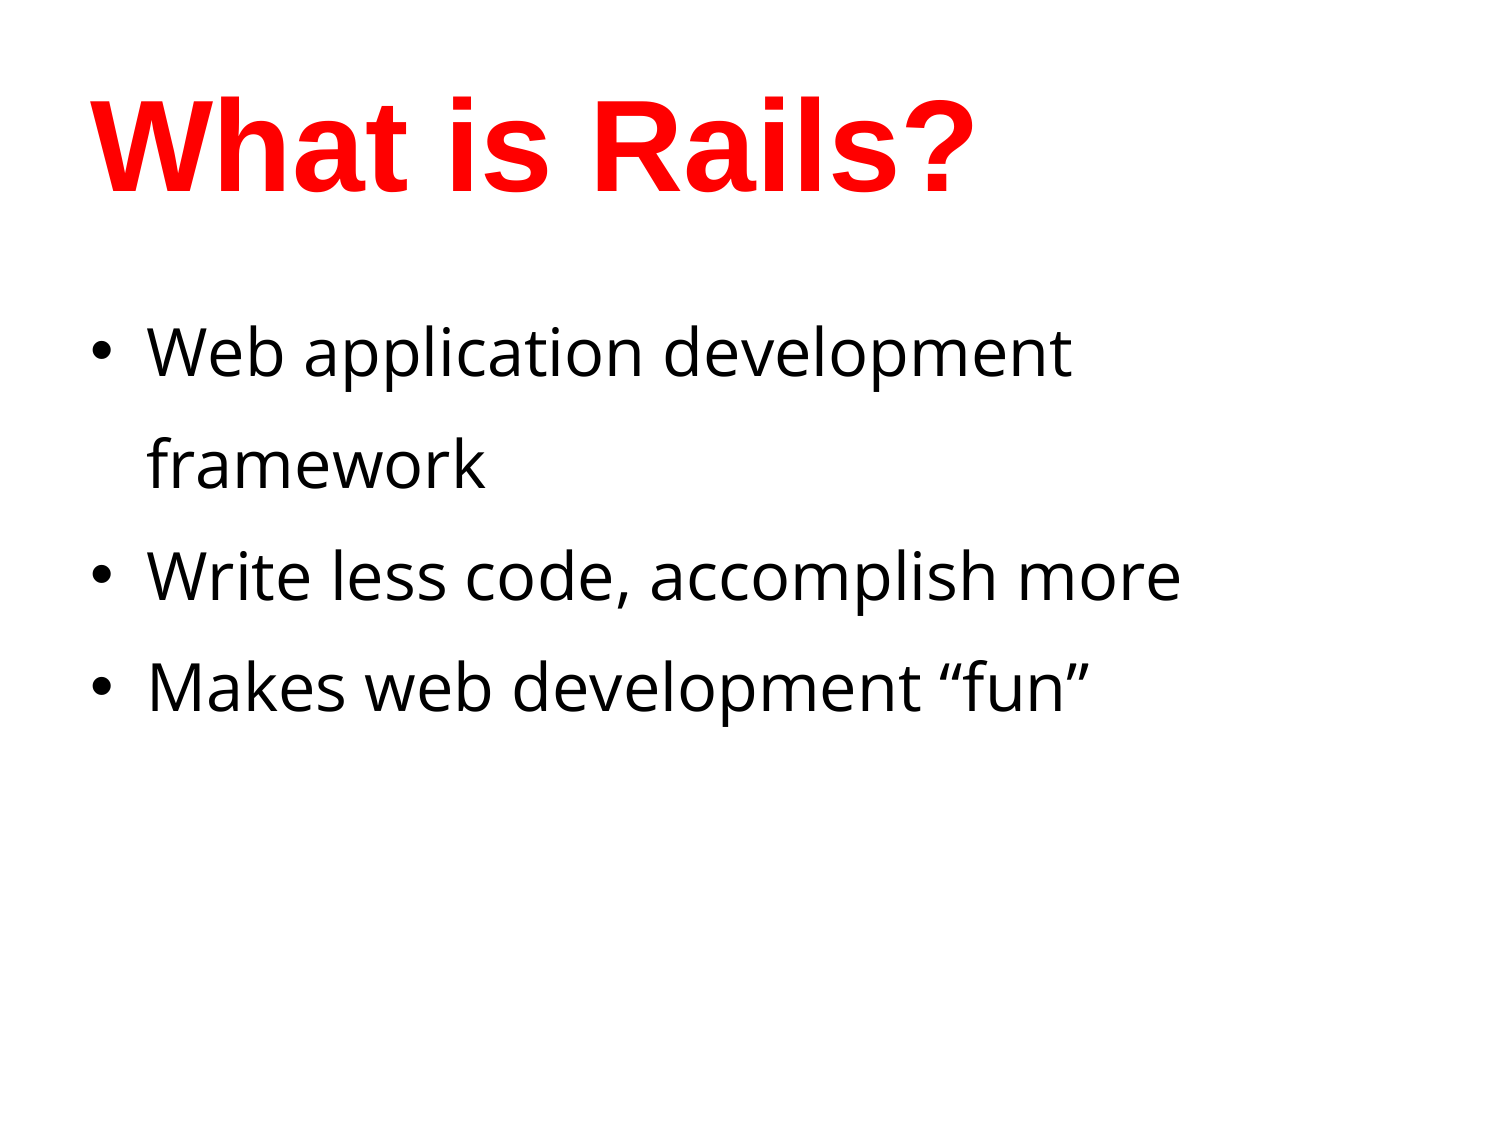

# What is Rails?
Web application development framework
Write less code, accomplish more
Makes web development “fun”